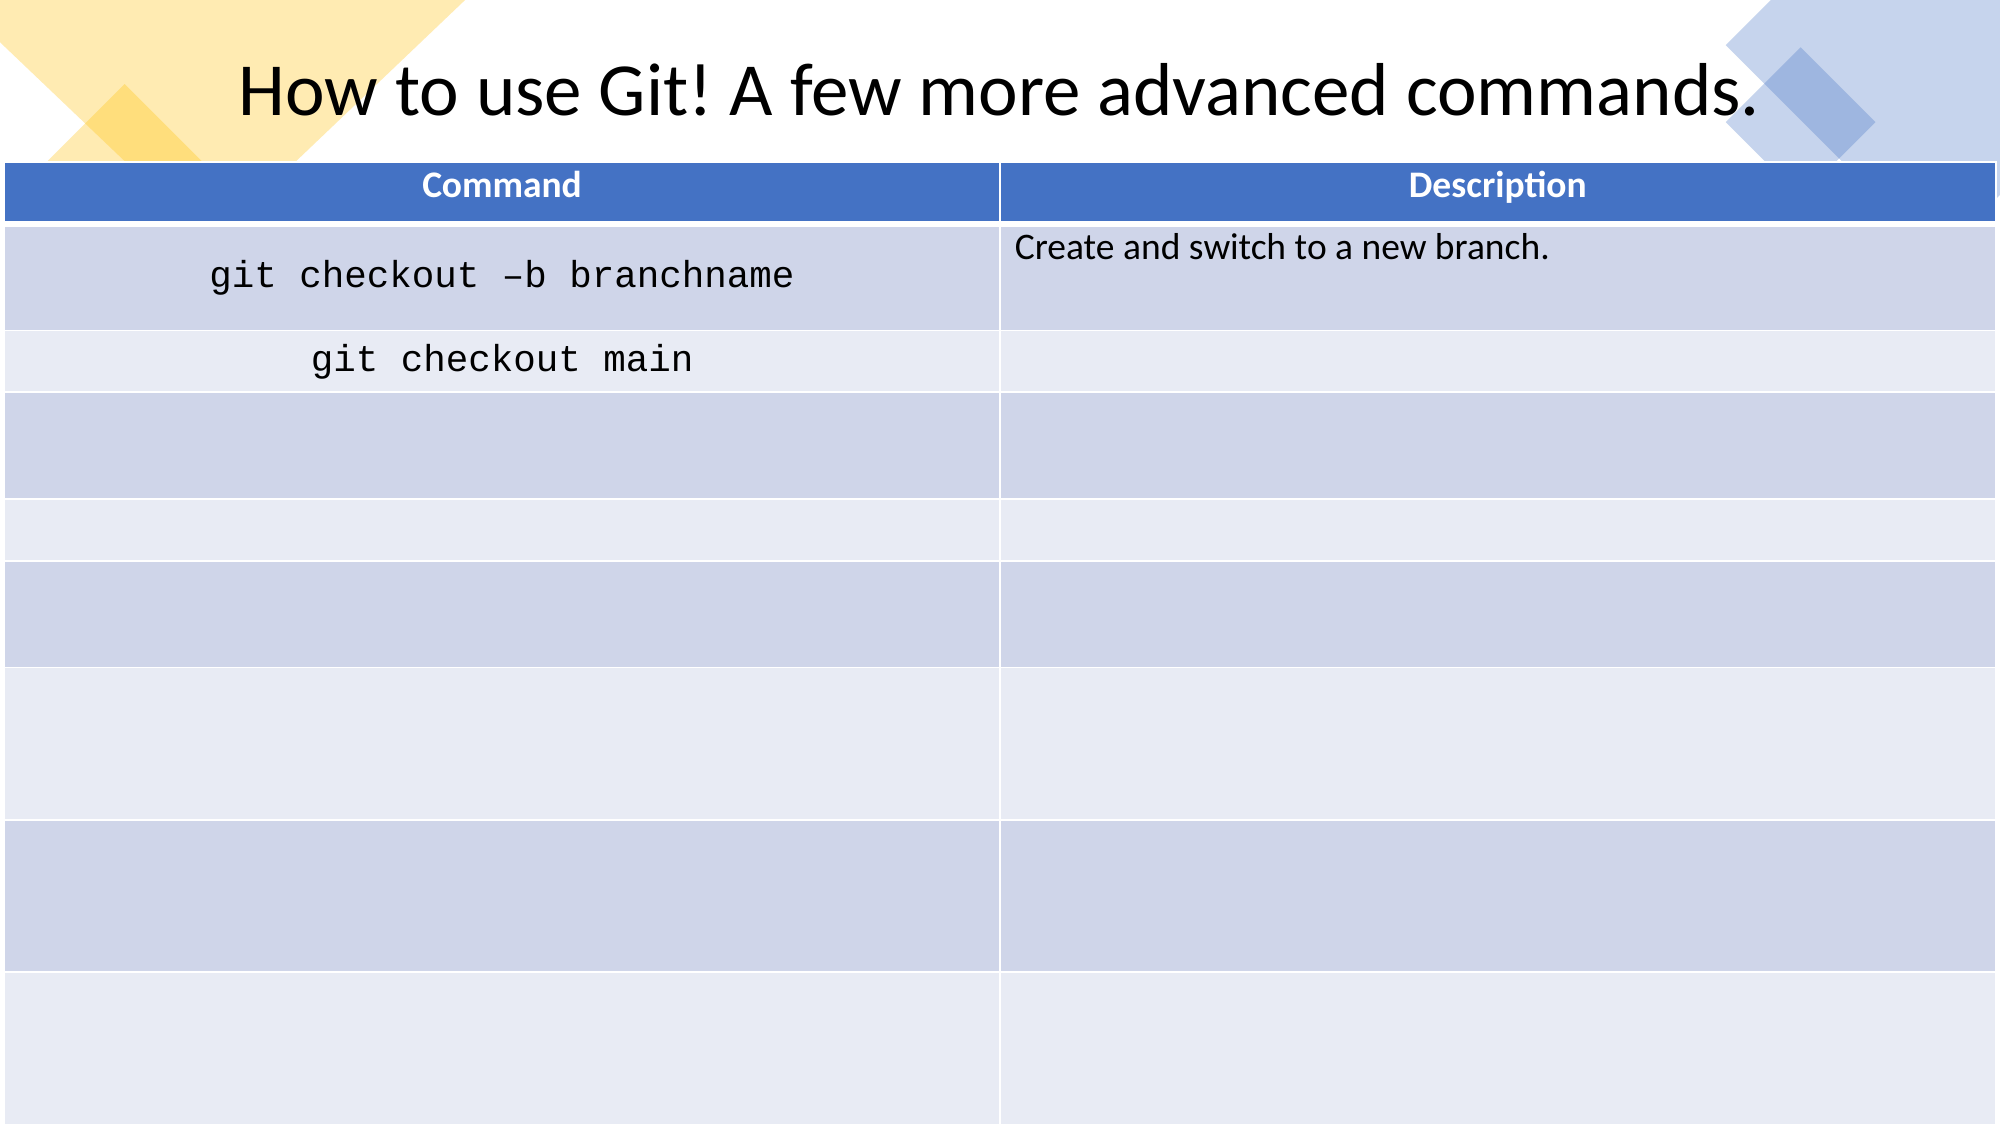

# How to use Git! A few more advanced commands.

| Command | Description |
| --- | --- |
| git checkout –b branchname | Create and switch to a new branch. |
| git checkout main |  |
|  |  |
|  |  |
|  |  |
|  |  |
|  |  |
|  |  |